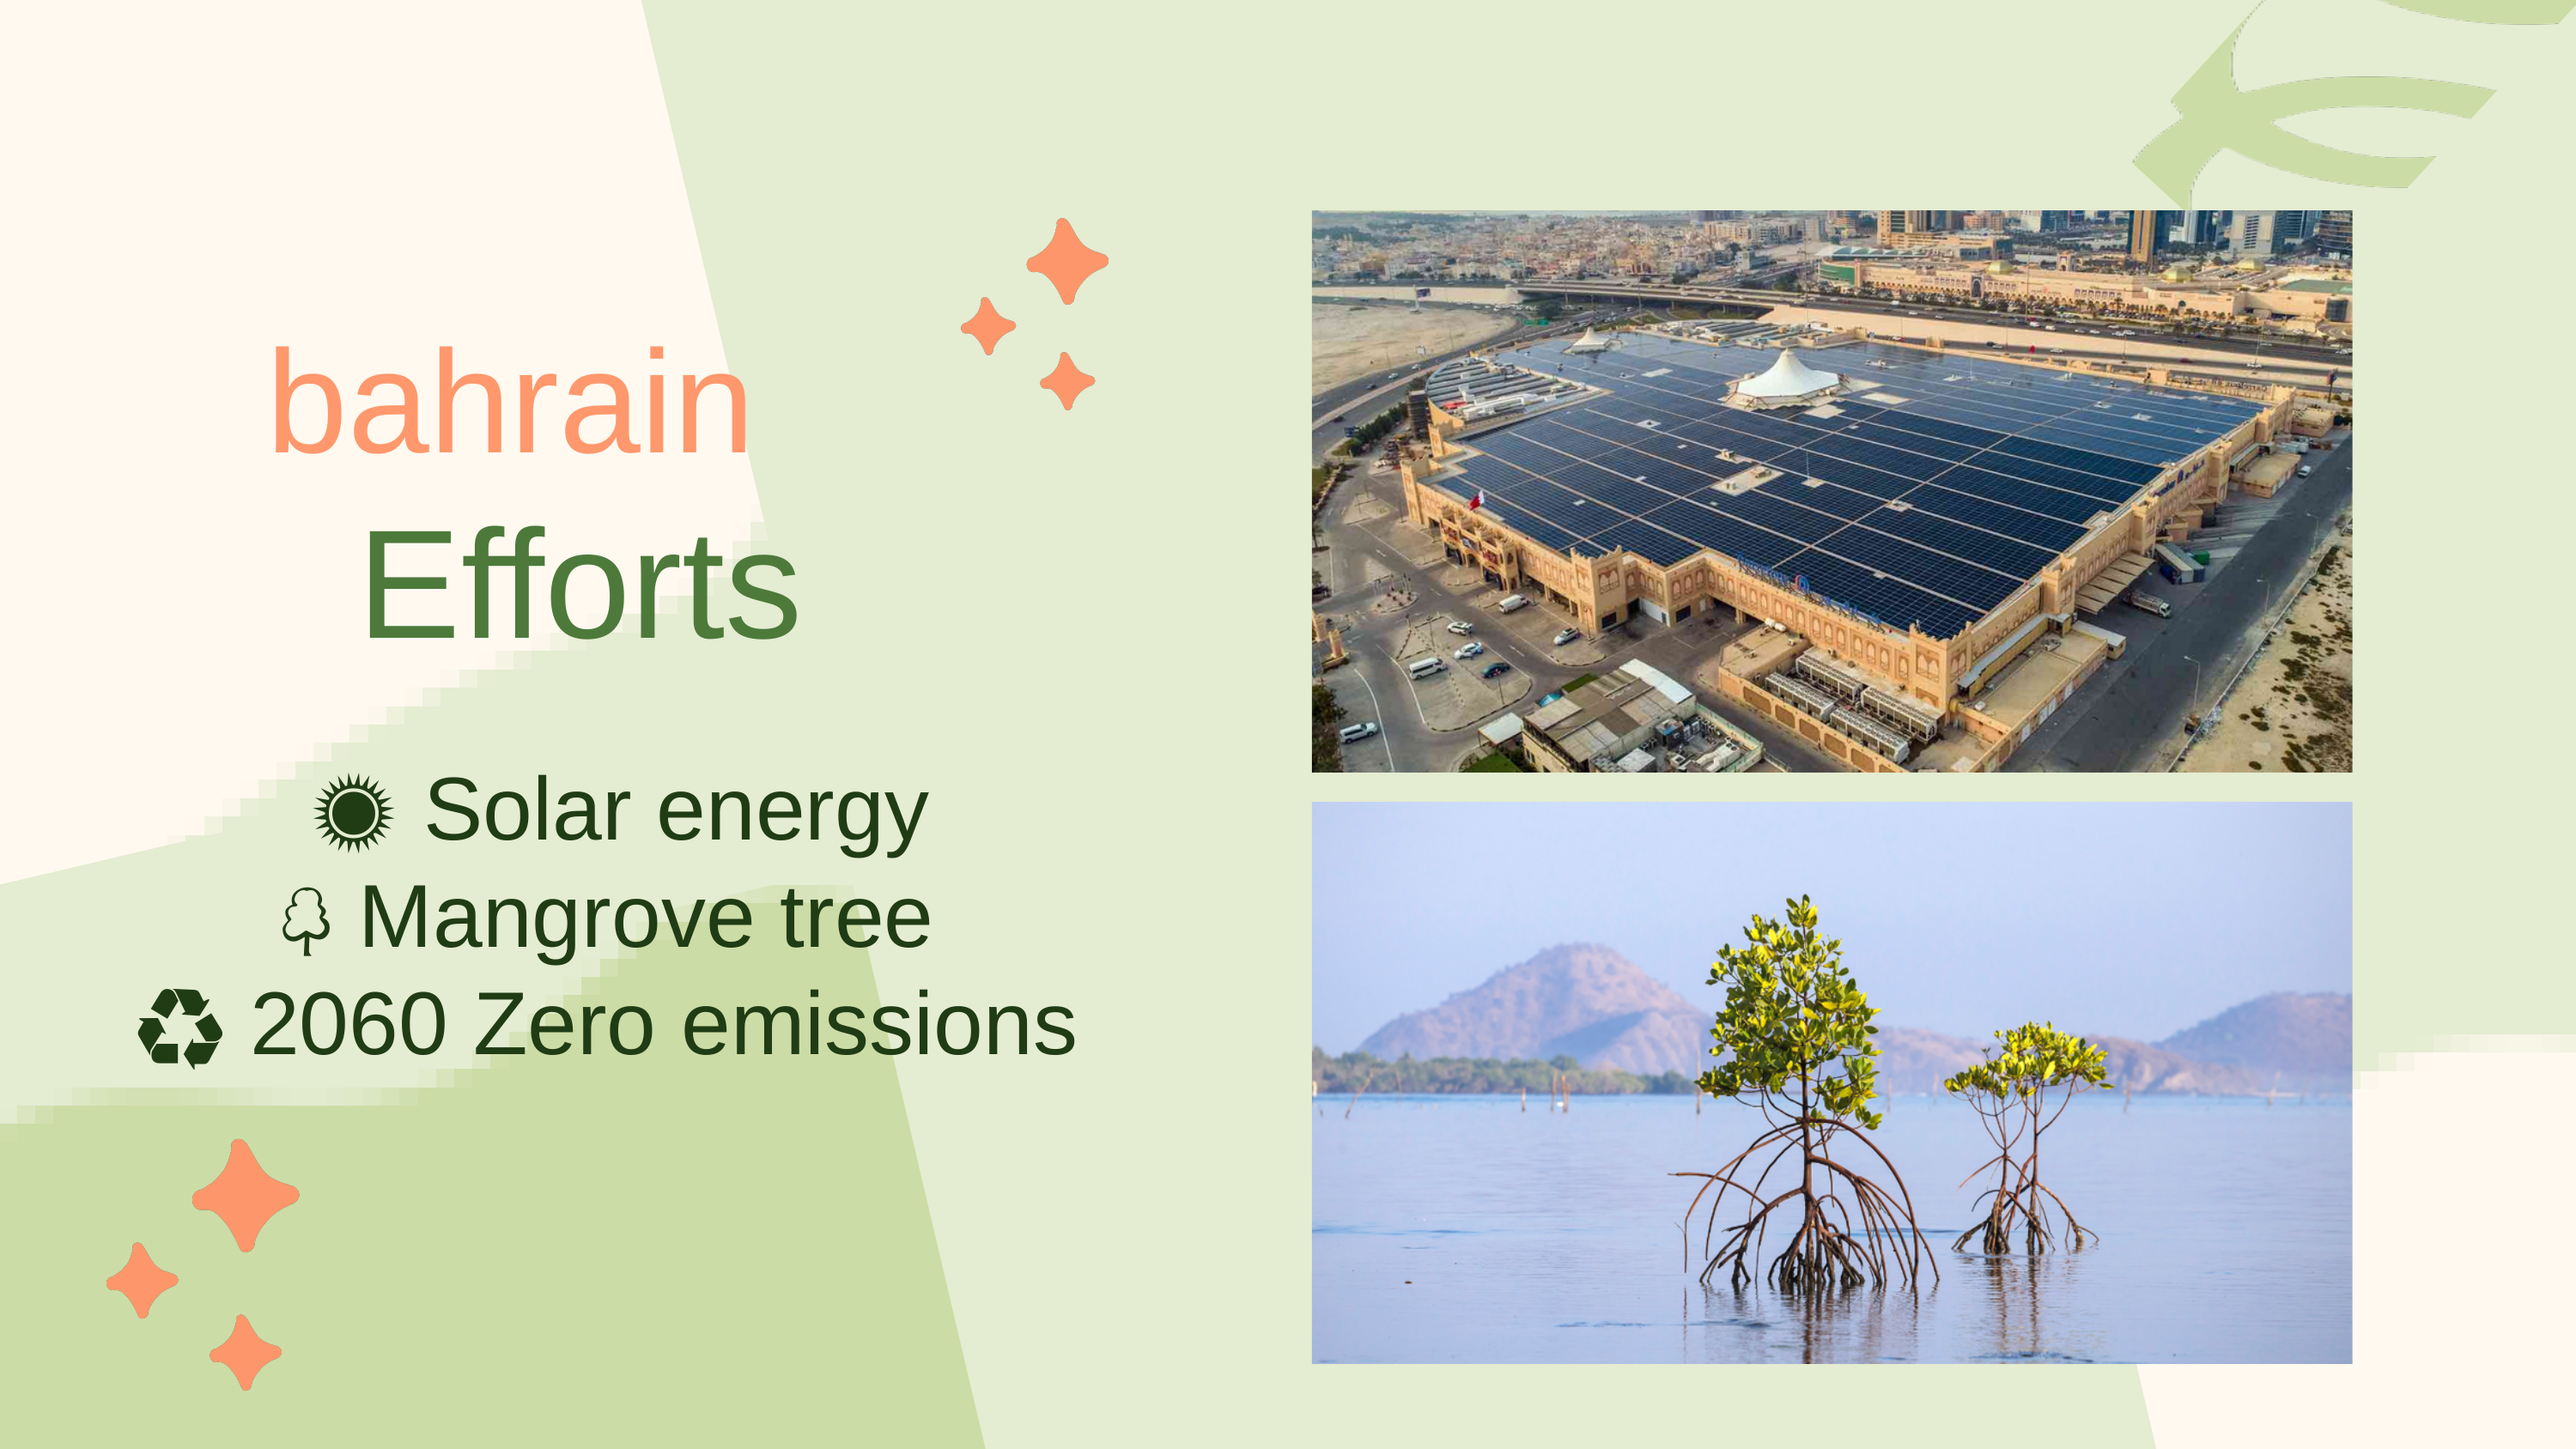

bahrain
Efforts
 ☀️ Solar energy
🌳 Mangrove tree
♻️ 2060 Zero emissions